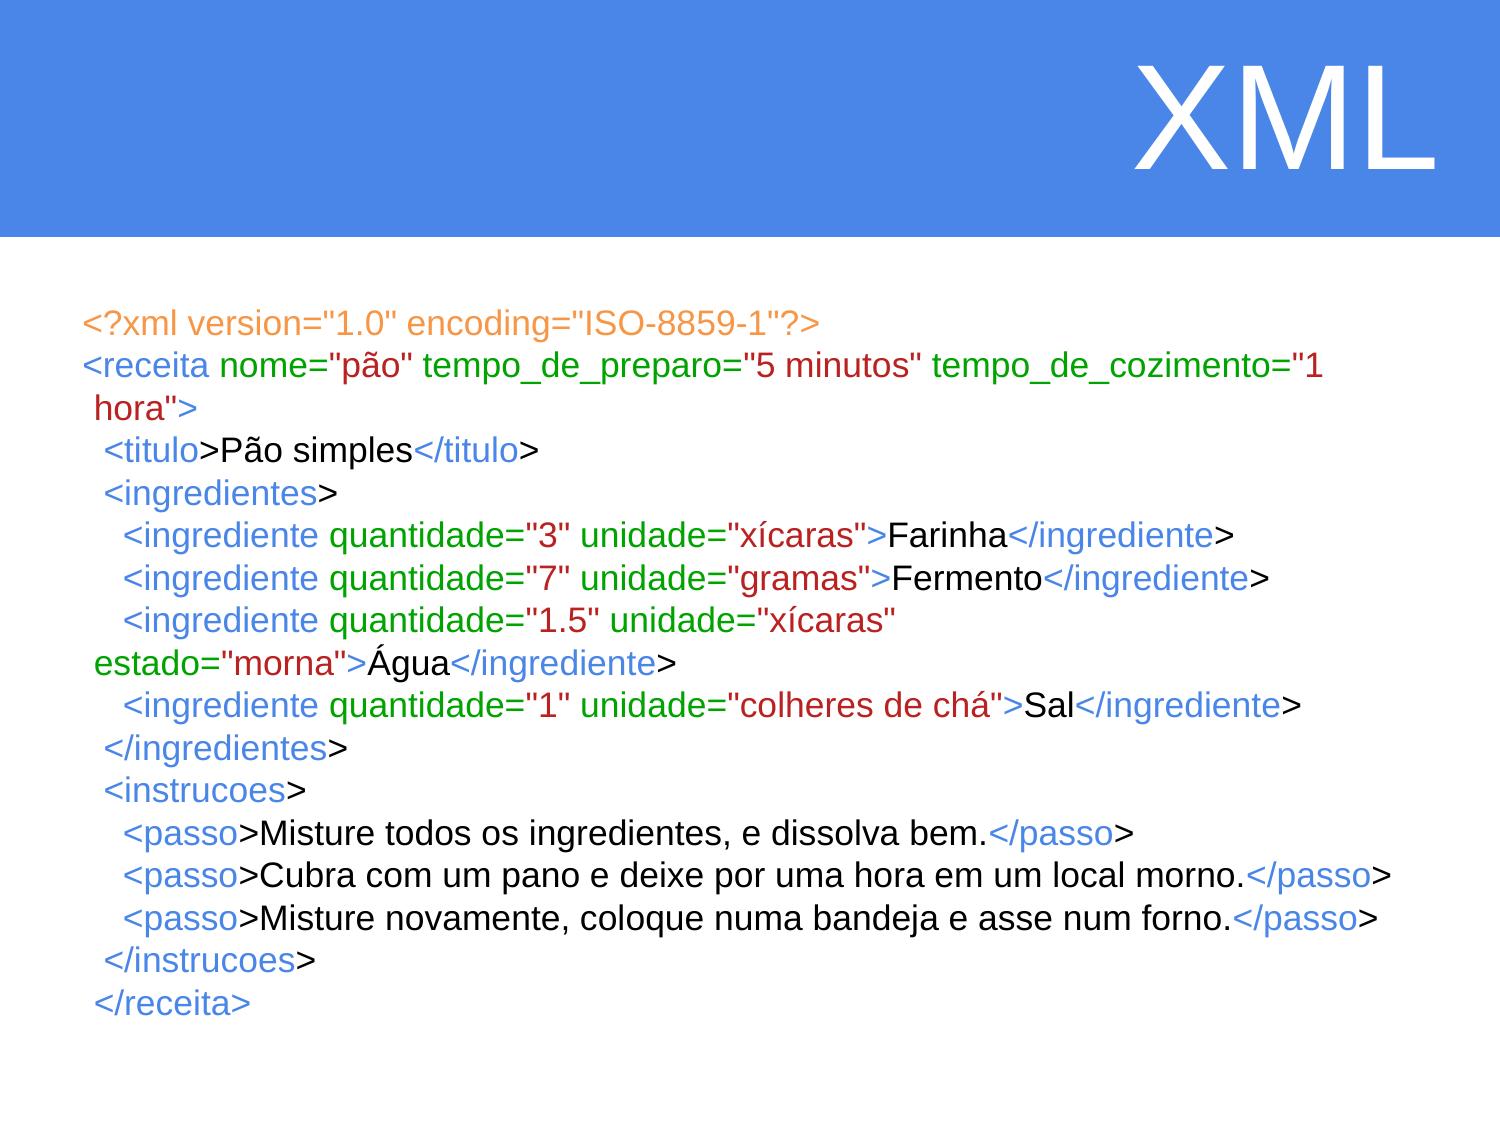

XML
<?xml version="1.0" encoding="ISO-8859-1"?>
<receita nome="pão" tempo_de_preparo="5 minutos" tempo_de_cozimento="1 hora">
 <titulo>Pão simples</titulo>
 <ingredientes>
   <ingrediente quantidade="3" unidade="xícaras">Farinha</ingrediente>
   <ingrediente quantidade="7" unidade="gramas">Fermento</ingrediente>
   <ingrediente quantidade="1.5" unidade="xícaras" estado="morna">Água</ingrediente>
   <ingrediente quantidade="1" unidade="colheres de chá">Sal</ingrediente>
 </ingredientes>
 <instrucoes>
   <passo>Misture todos os ingredientes, e dissolva bem.</passo>
   <passo>Cubra com um pano e deixe por uma hora em um local morno.</passo>
   <passo>Misture novamente, coloque numa bandeja e asse num forno.</passo>
 </instrucoes>
</receita>